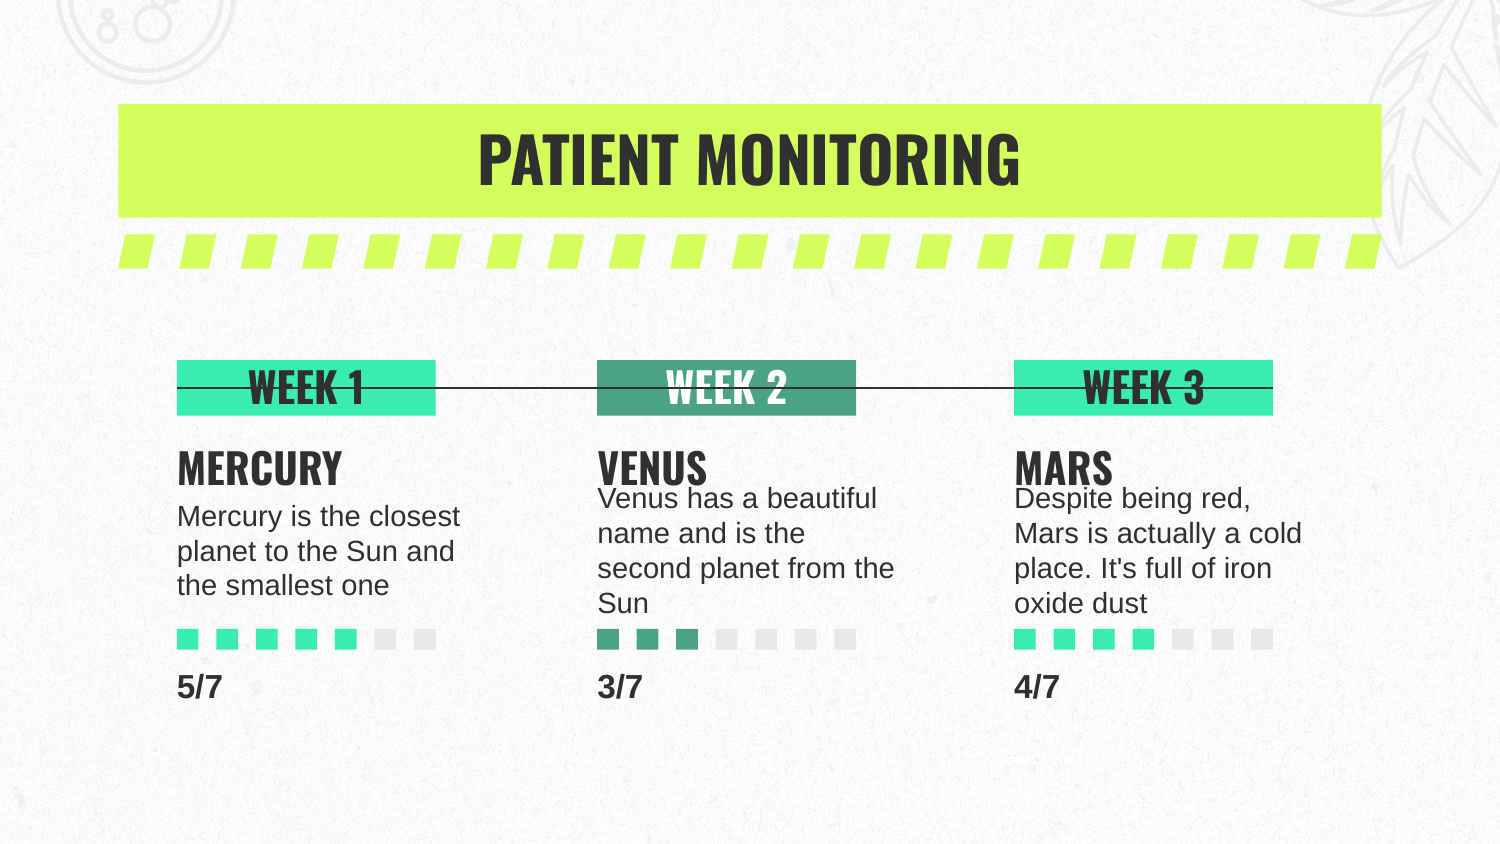

# PATIENT MONITORING

WEEK 1
WEEK 2
WEEK 3
MERCURY
VENUS
MARS
Venus has a beautiful name and is the second planet from the Sun
Despite being red, Mars is actually a cold place. It's full of iron oxide dust
Mercury is the closest planet to the Sun and the smallest one

5/7
3/7
4/7